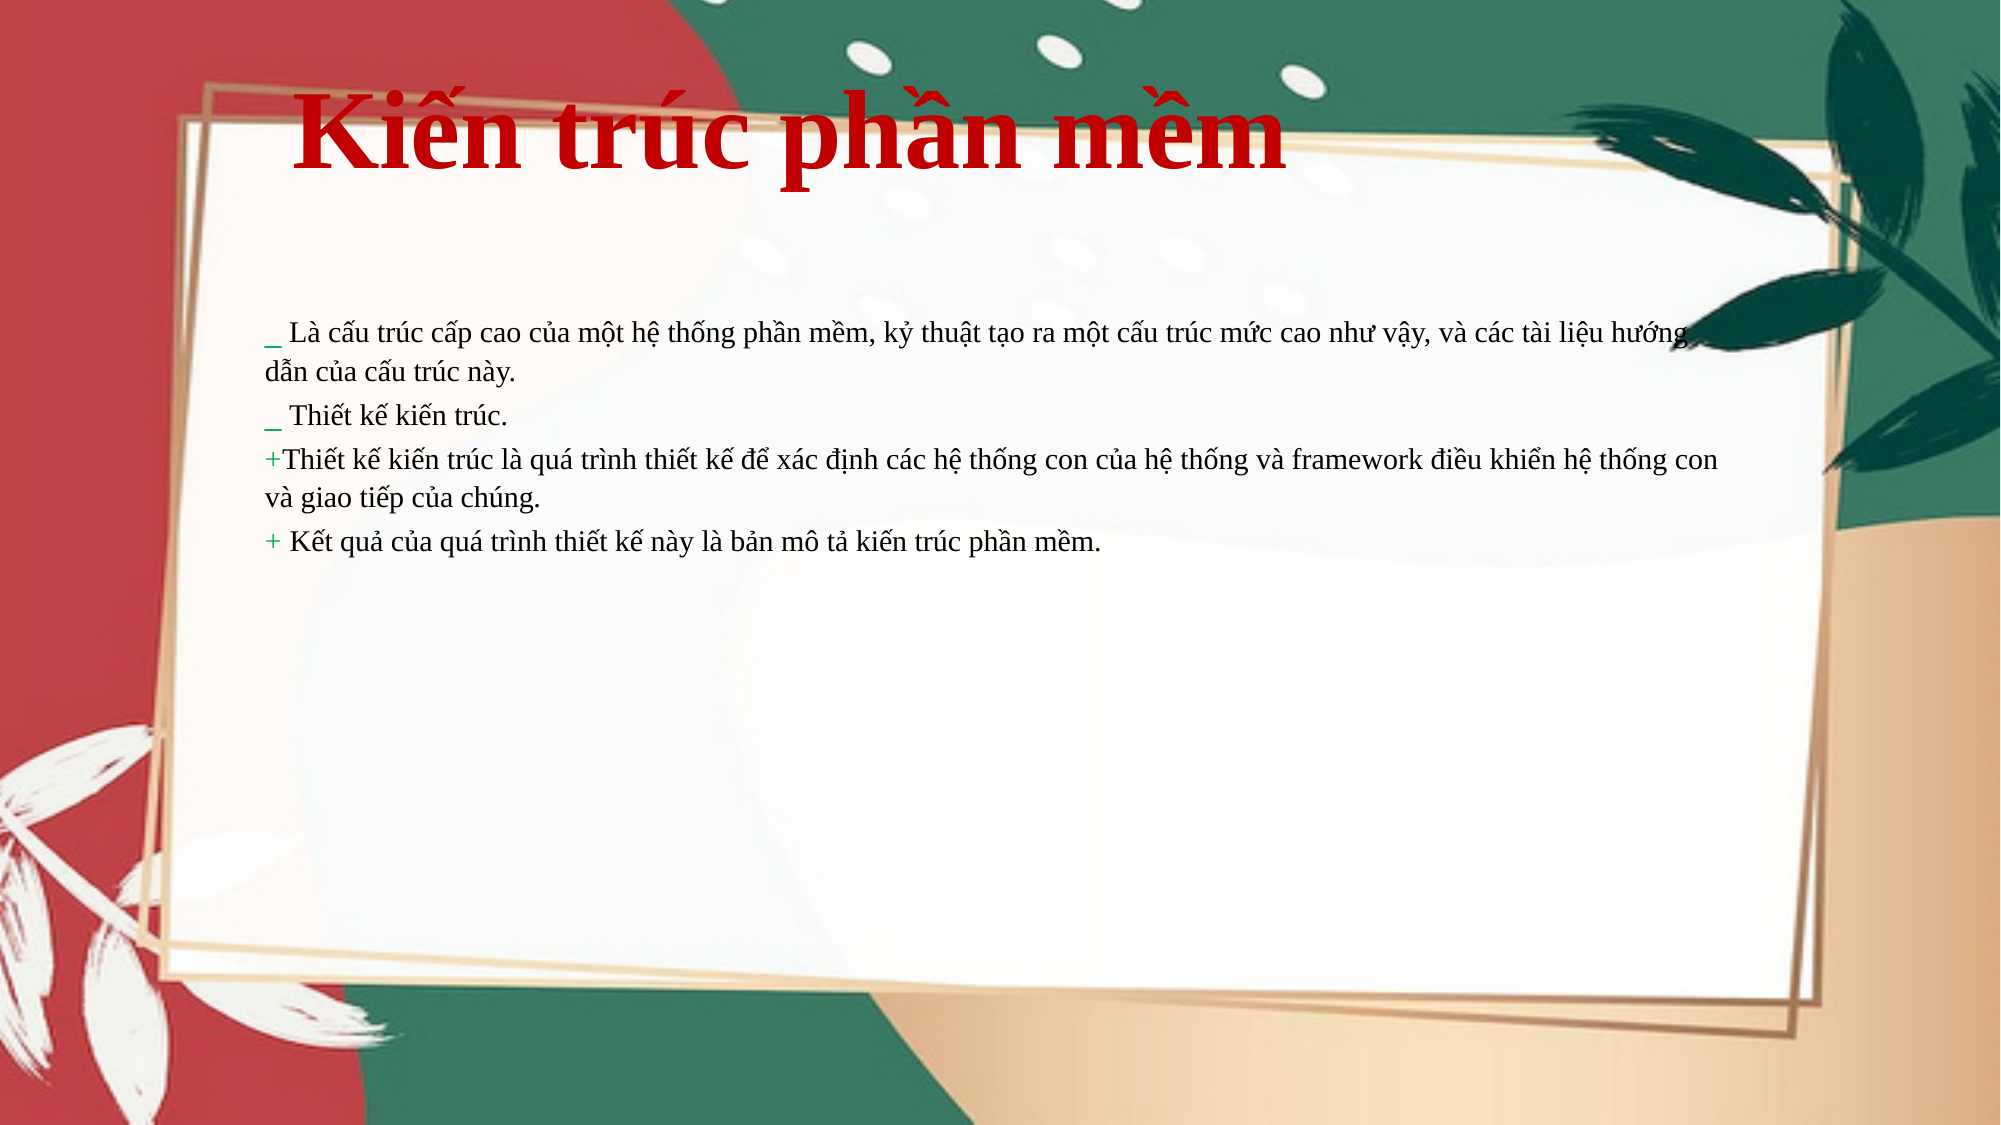

# Kiến trúc phần mềm
_ Là cấu trúc cấp cao của một hệ thống phần mềm, kỷ thuật tạo ra một cấu trúc mức cao như vậy, và các tài liệu hướng dẫn của cấu trúc này.
_ Thiết kế kiến trúc.
+Thiết kế kiến trúc là quá trình thiết kế để xác định các hệ thống con của hệ thống và framework điều khiển hệ thống con và giao tiếp của chúng.
+ Kết quả của quá trình thiết kế này là bản mô tả kiến trúc phần mềm.